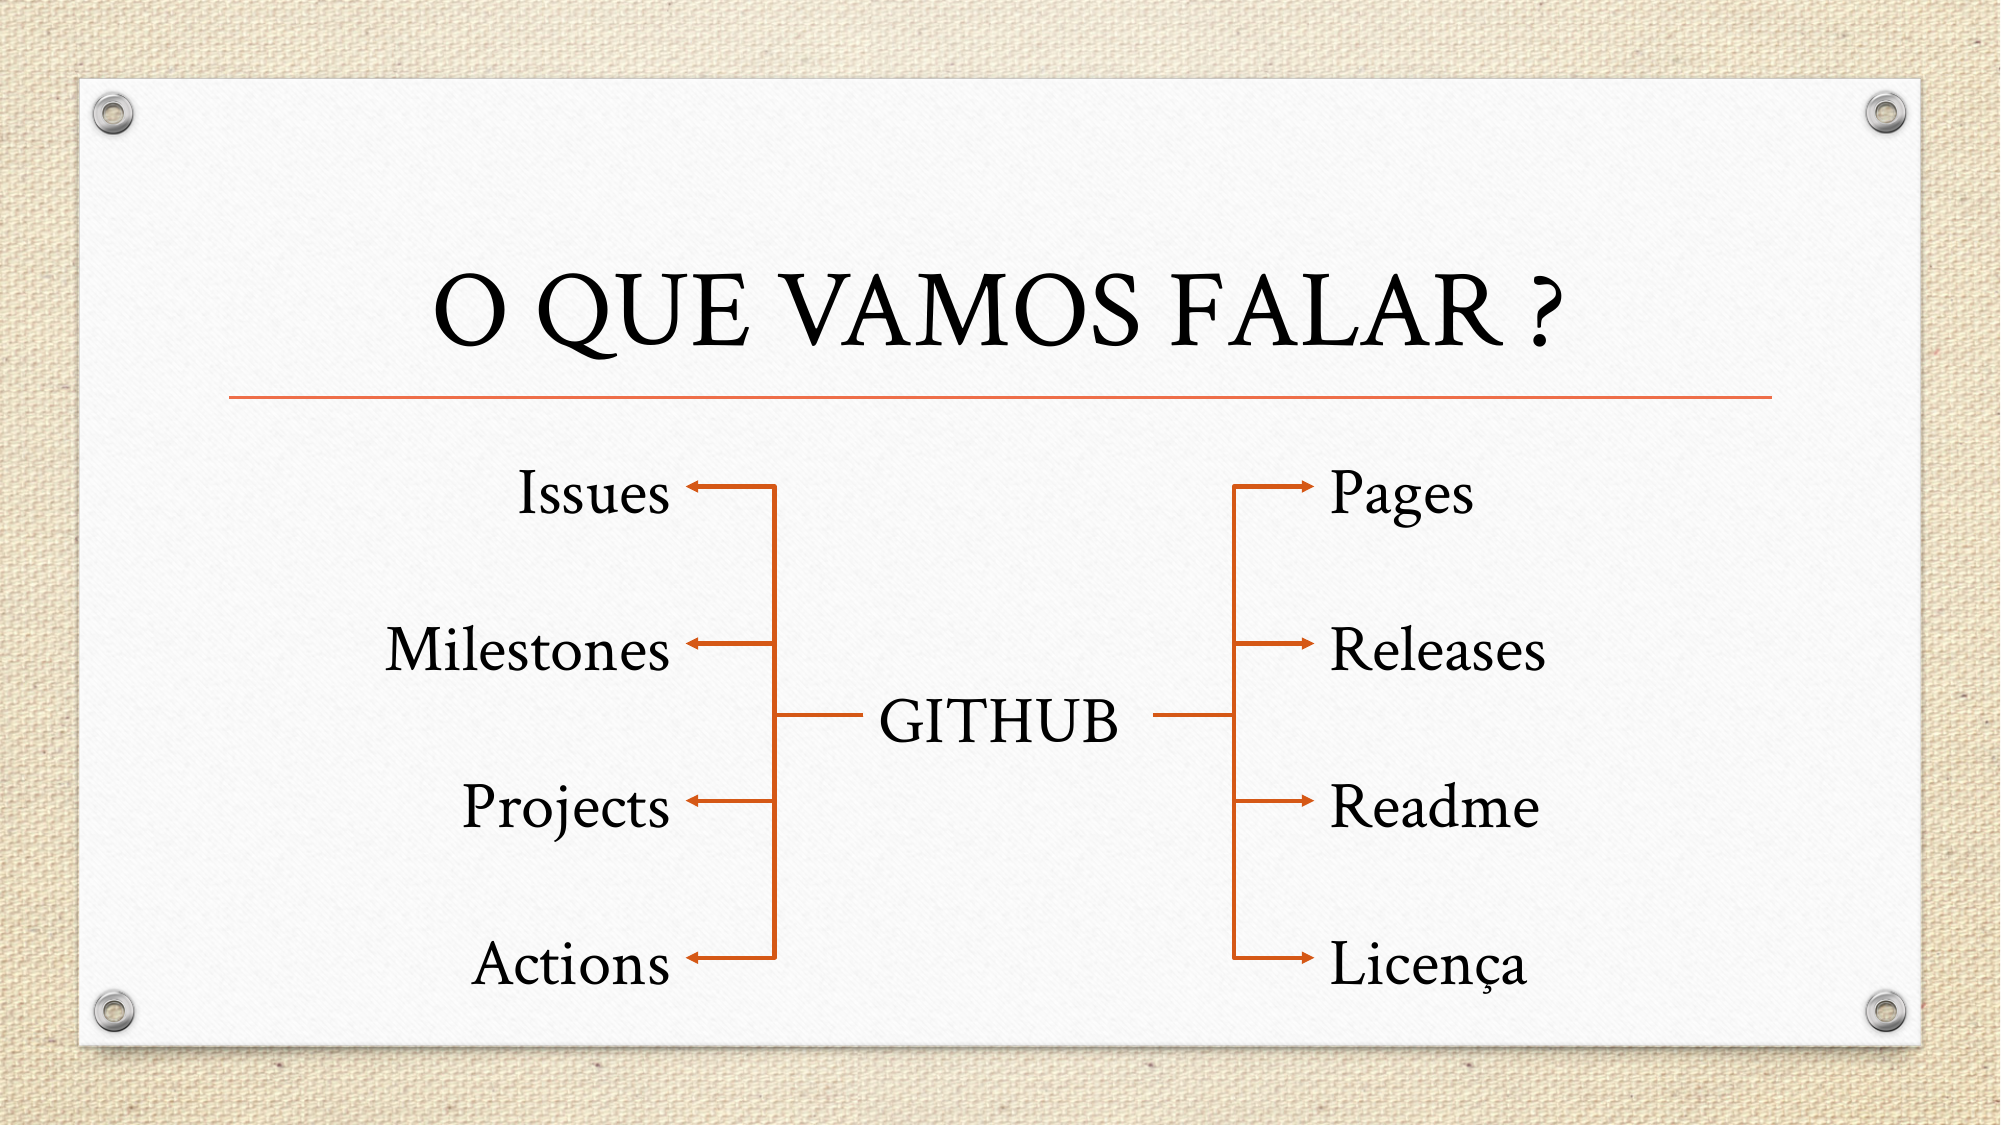

# O QUE VAMOS FALAR ?
Issues
Pages
Milestones
Releases
GITHUB
Projects
Readme
Actions
Licença